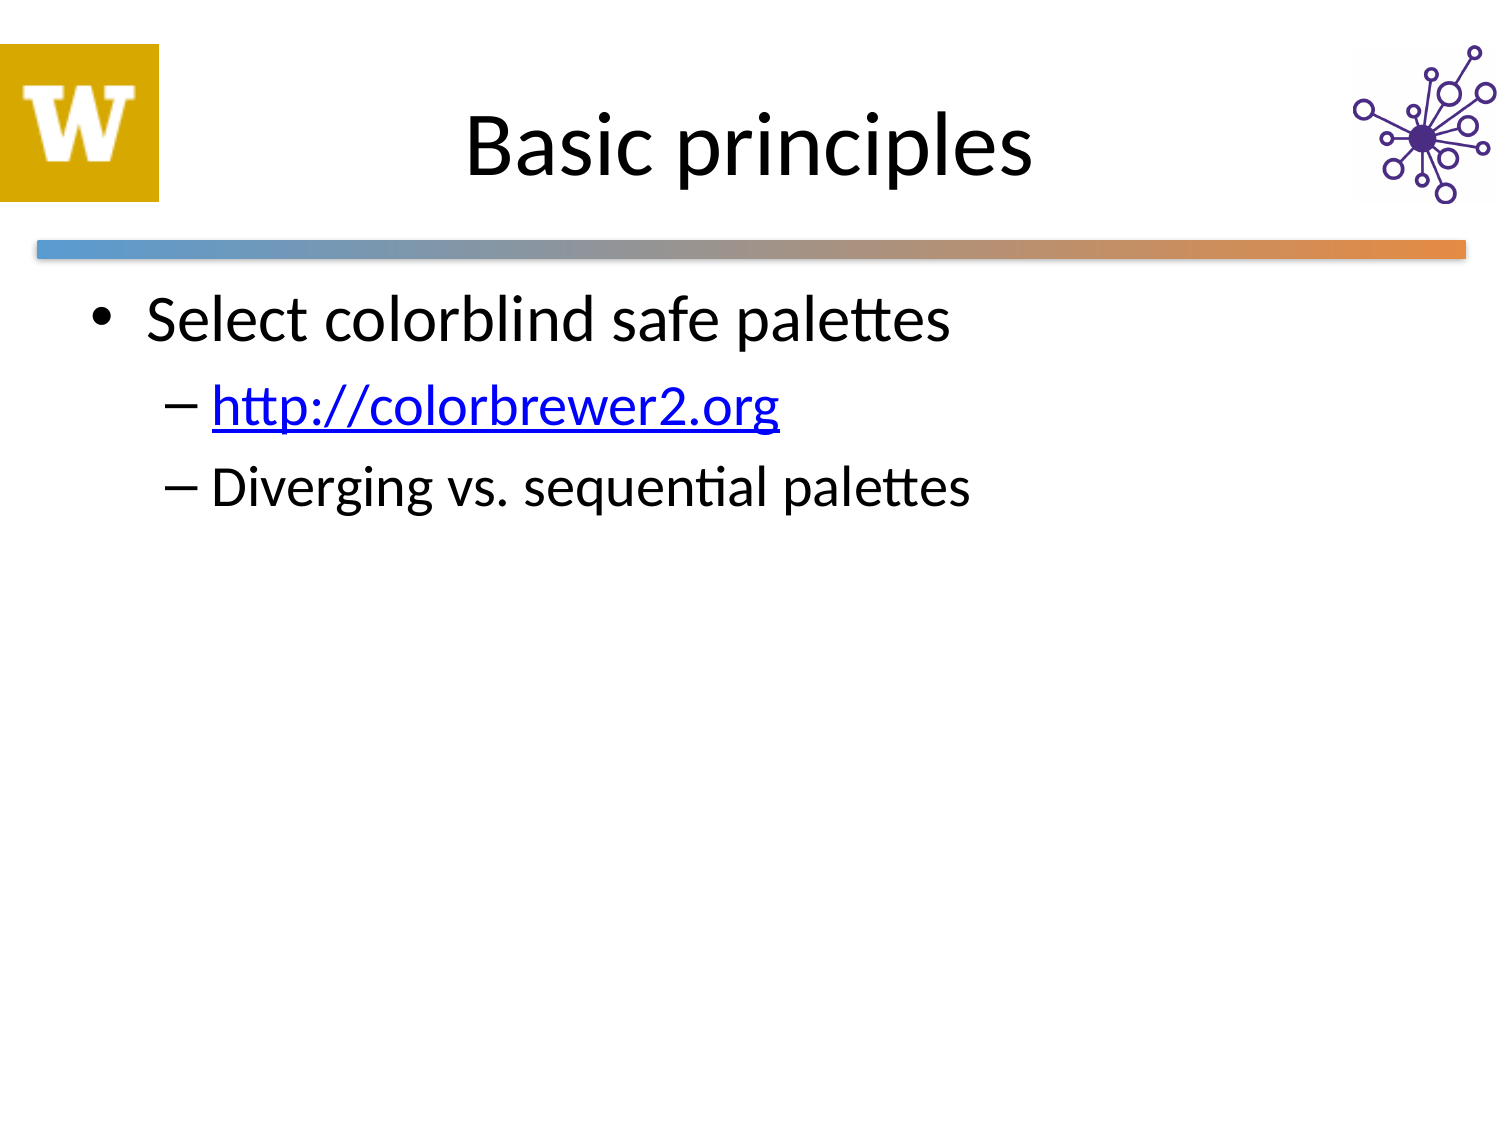

# Basic principles
Select colorblind safe palettes
http://colorbrewer2.org
Diverging vs. sequential palettes